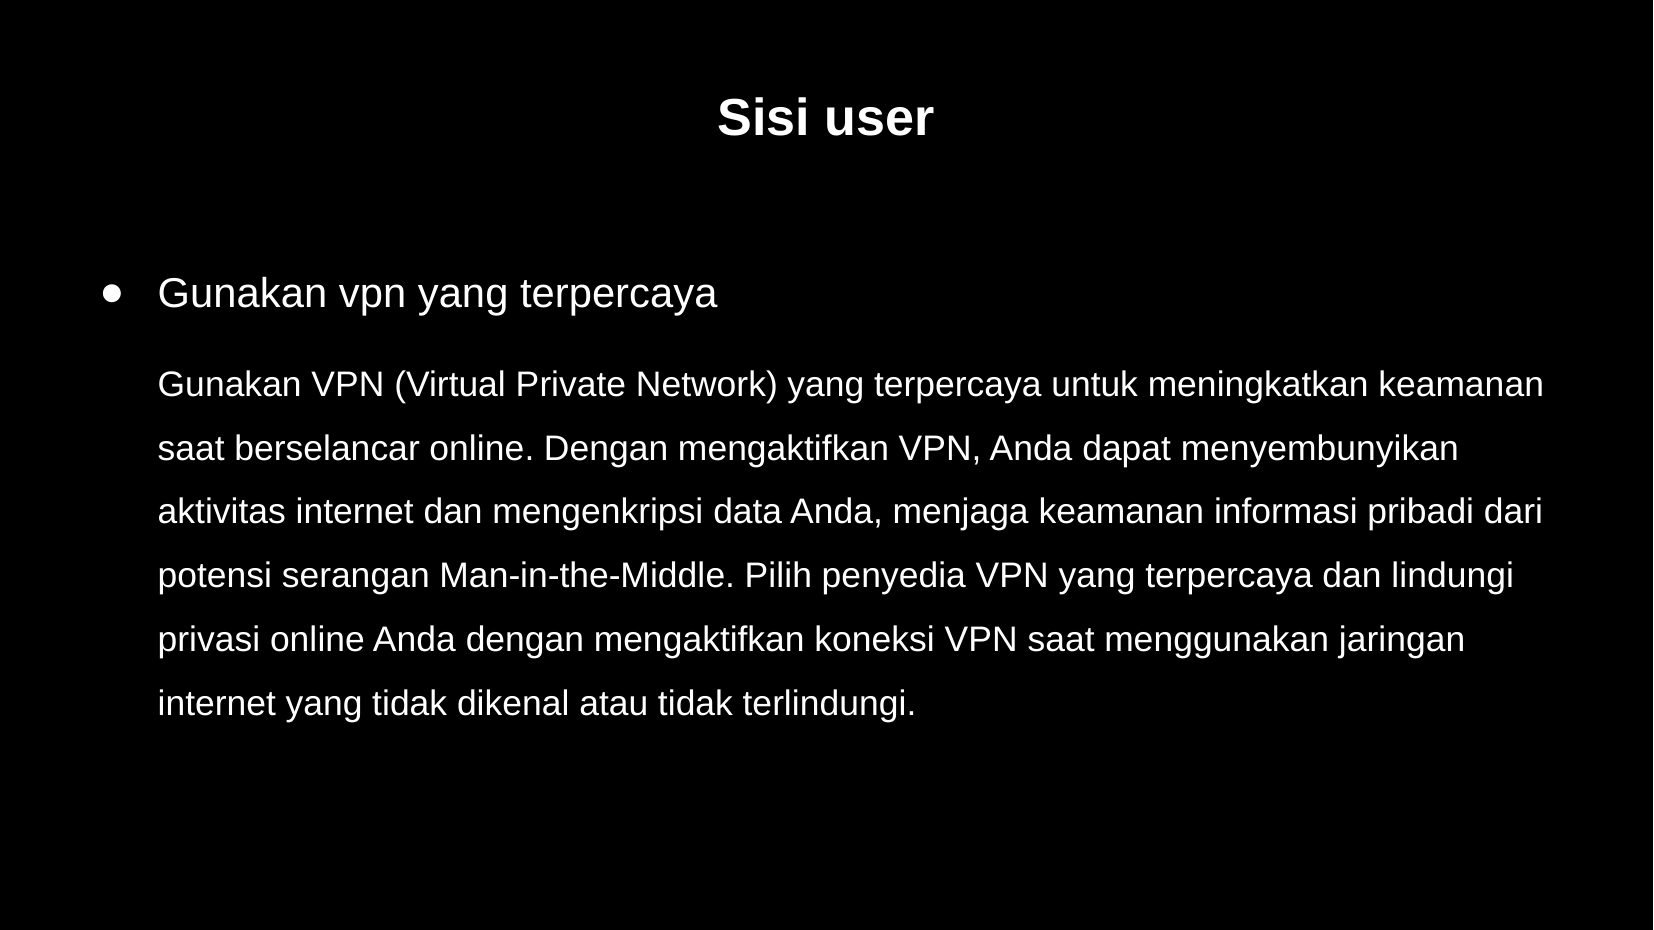

Sisi user

Gunakan vpn yang terpercaya
Gunakan VPN (Virtual Private Network) yang terpercaya untuk meningkatkan keamanan saat berselancar online. Dengan mengaktifkan VPN, Anda dapat menyembunyikan aktivitas internet dan mengenkripsi data Anda, menjaga keamanan informasi pribadi dari potensi serangan Man-in-the-Middle. Pilih penyedia VPN yang terpercaya dan lindungi privasi online Anda dengan mengaktifkan koneksi VPN saat menggunakan jaringan internet yang tidak dikenal atau tidak terlindungi.